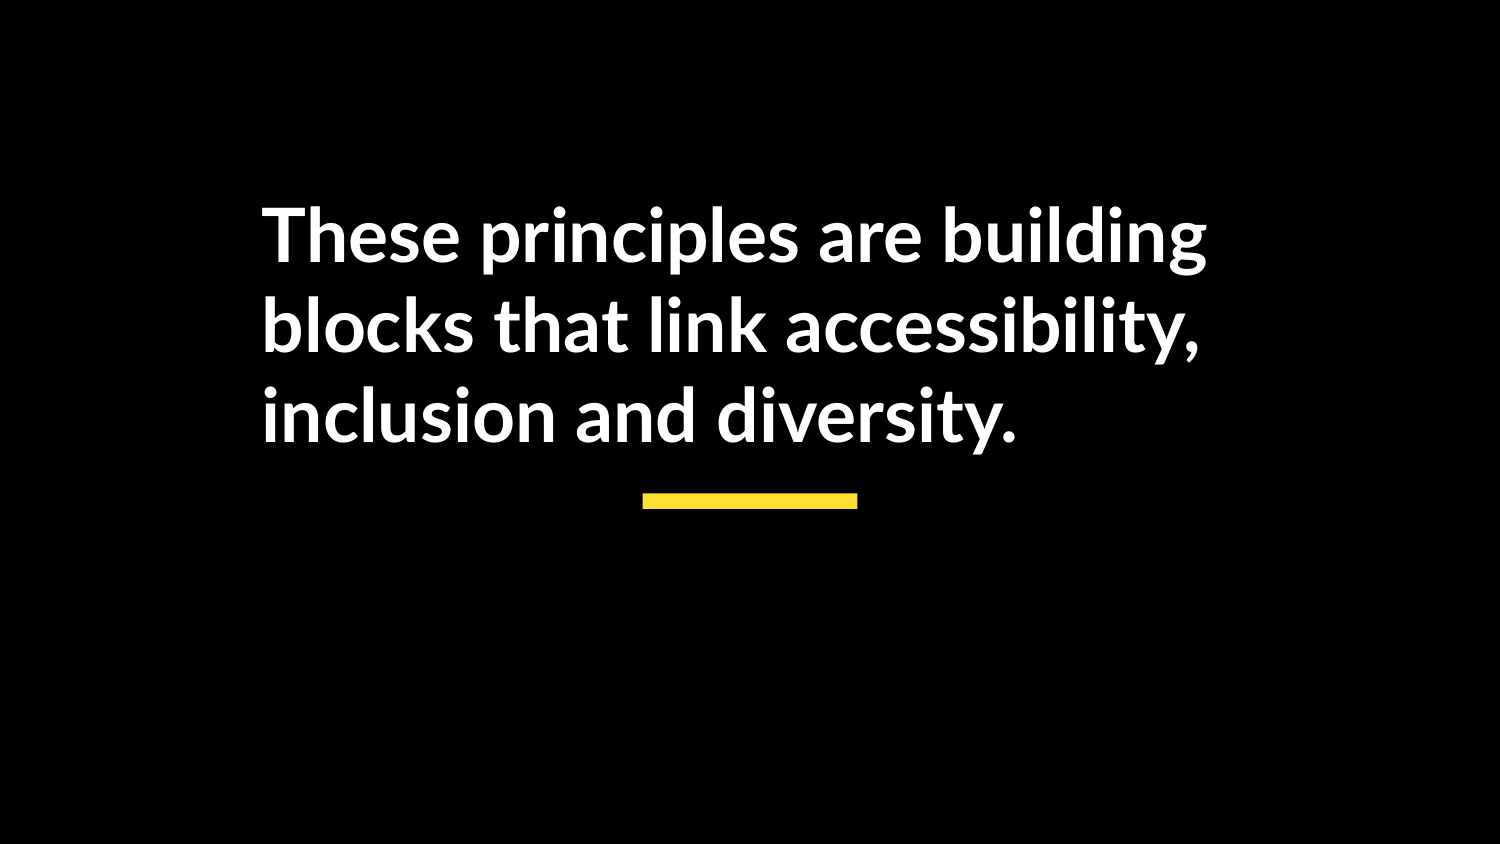

# These principles are building blocks that link accessibility, inclusion and diversity.